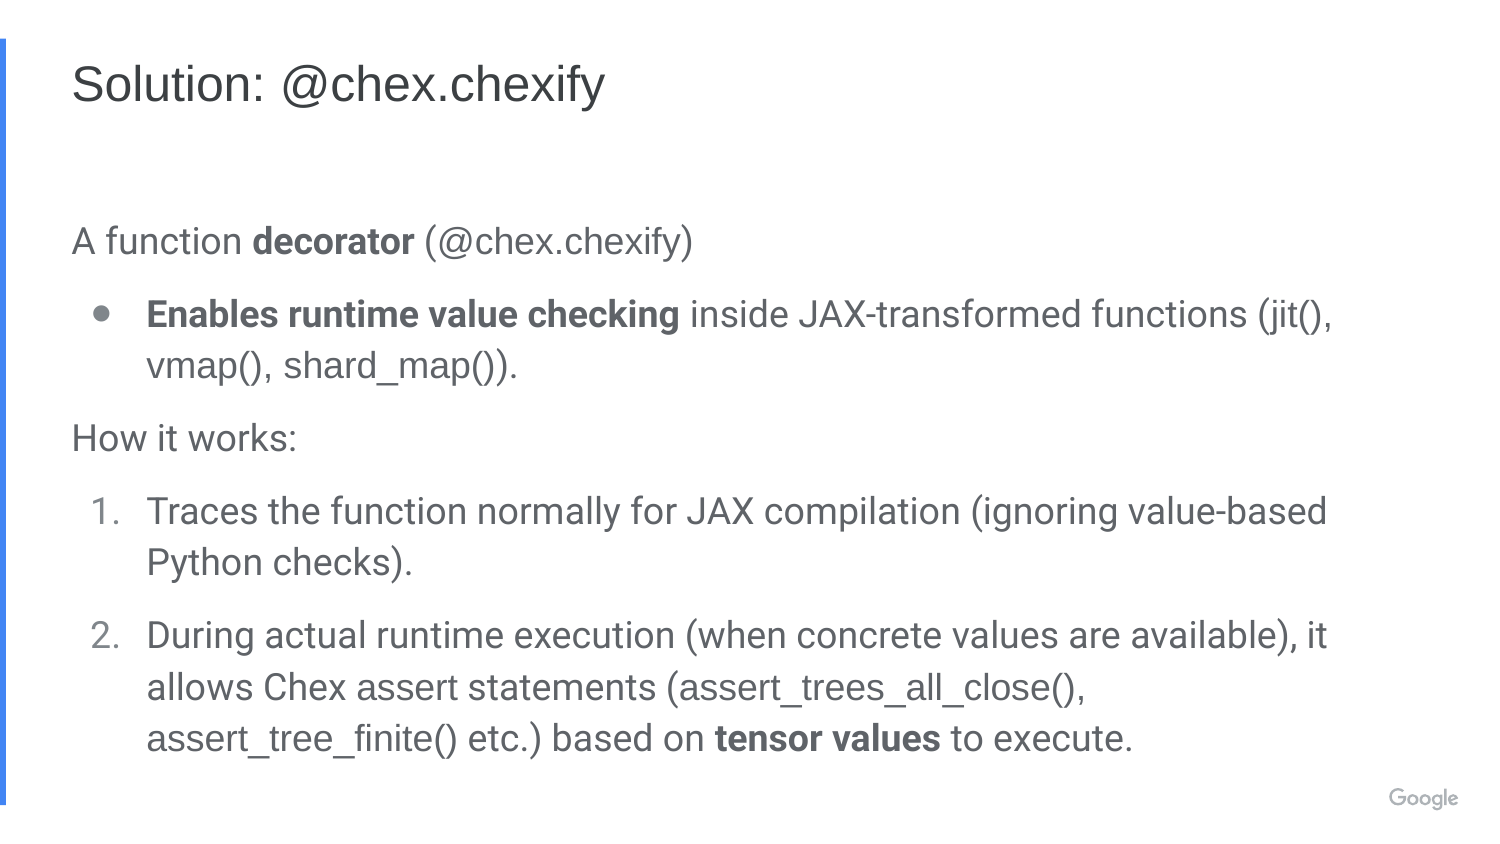

# Solution: @chex.chexify
A function decorator (@chex.chexify)
Enables runtime value checking inside JAX-transformed functions (jit(), vmap(), shard_map()).
How it works:
Traces the function normally for JAX compilation (ignoring value-based Python checks).
During actual runtime execution (when concrete values are available), it allows Chex assert statements (assert_trees_all_close(), assert_tree_finite() etc.) based on tensor values to execute.